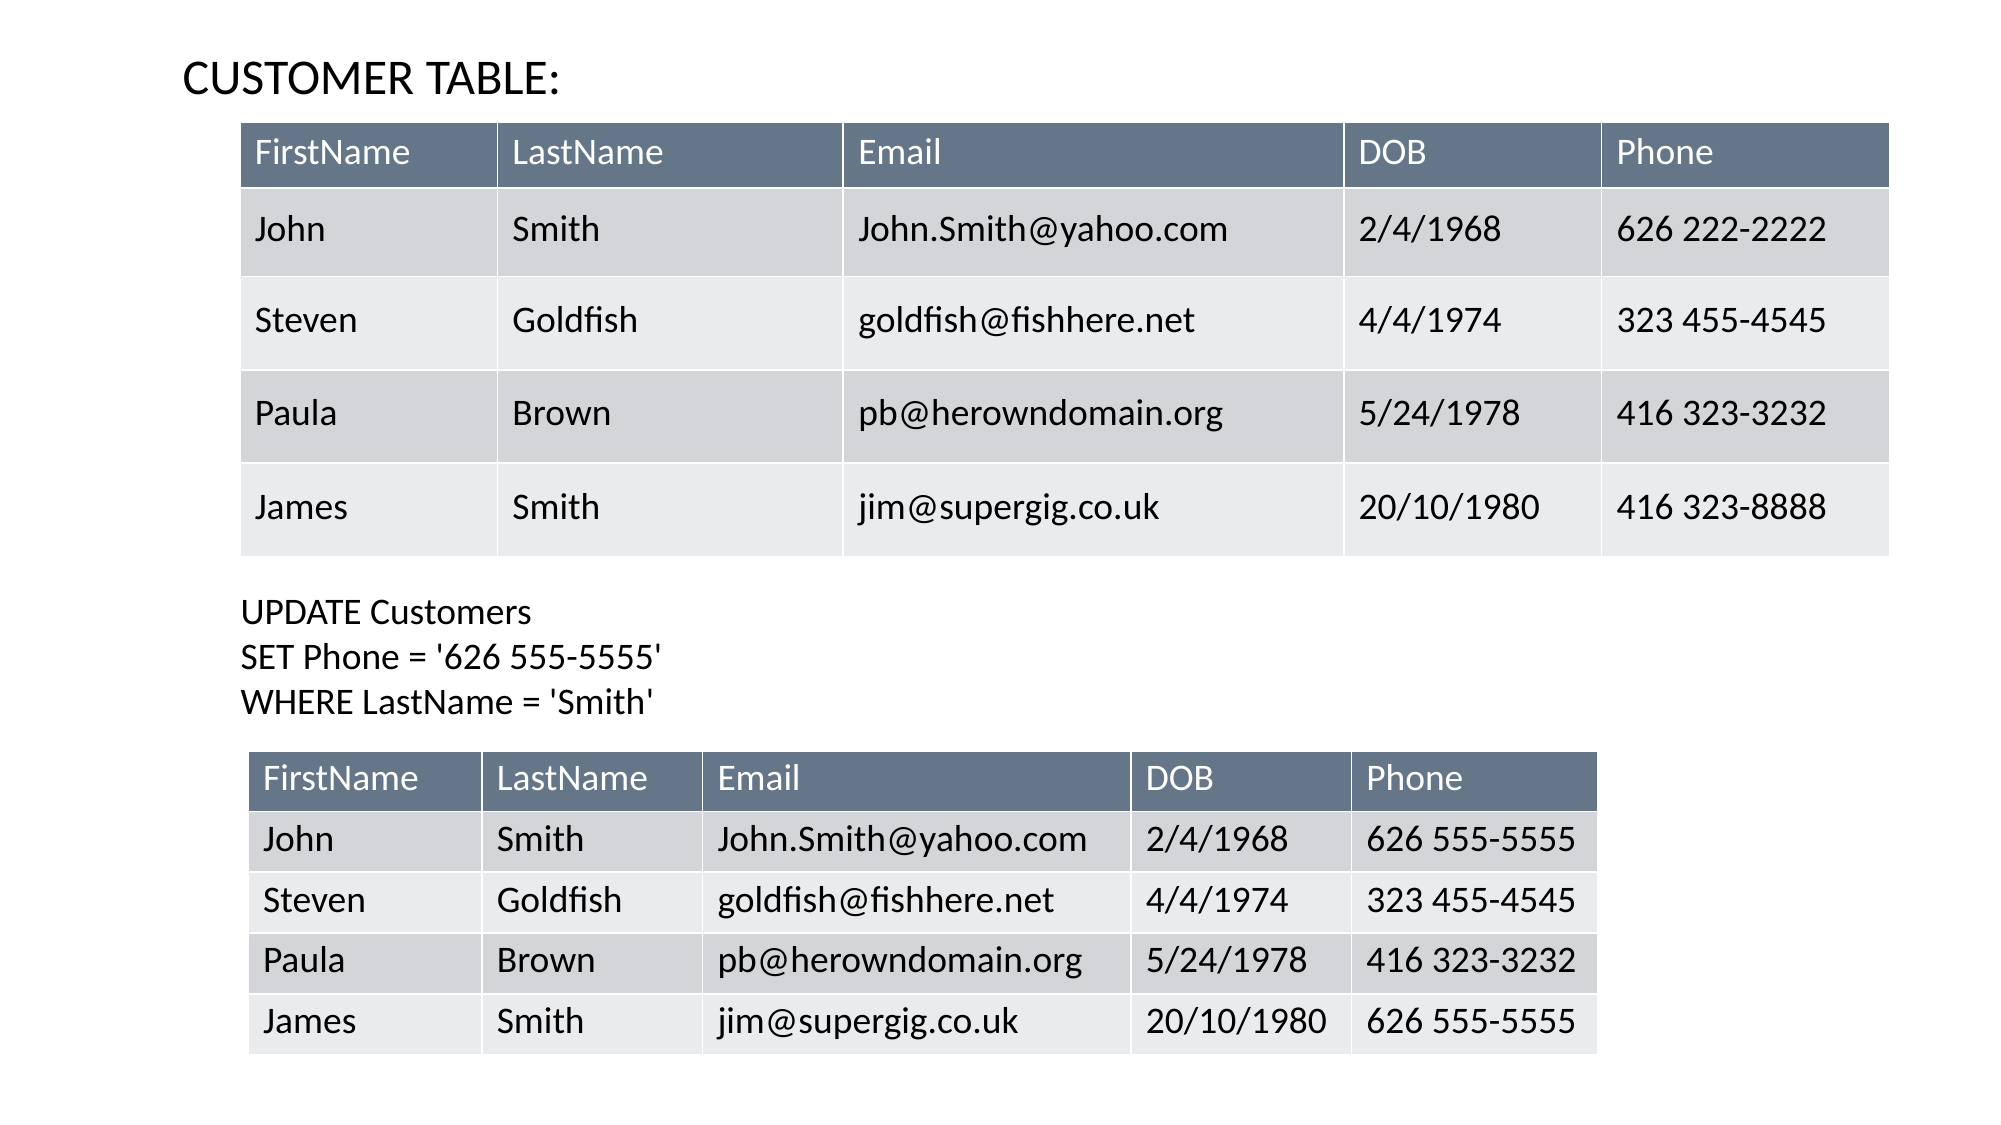

CUSTOMER TABLE:
| FirstName | LastName | Email | DOB | Phone |
| --- | --- | --- | --- | --- |
| John | Smith | John.Smith@yahoo.com | 2/4/1968 | 626 222-2222 |
| Steven | Goldfish | goldfish@fishhere.net | 4/4/1974 | 323 455-4545 |
| Paula | Brown | pb@herowndomain.org | 5/24/1978 | 416 323-3232 |
| James | Smith | jim@supergig.co.uk | 20/10/1980 | 416 323-8888 |
UPDATE Customers
SET Phone = '626 555-5555'
WHERE LastName = 'Smith'
| FirstName | LastName | Email | DOB | Phone |
| --- | --- | --- | --- | --- |
| John | Smith | John.Smith@yahoo.com | 2/4/1968 | 626 555-5555 |
| Steven | Goldfish | goldfish@fishhere.net | 4/4/1974 | 323 455-4545 |
| Paula | Brown | pb@herowndomain.org | 5/24/1978 | 416 323-3232 |
| James | Smith | jim@supergig.co.uk | 20/10/1980 | 626 555-5555 |